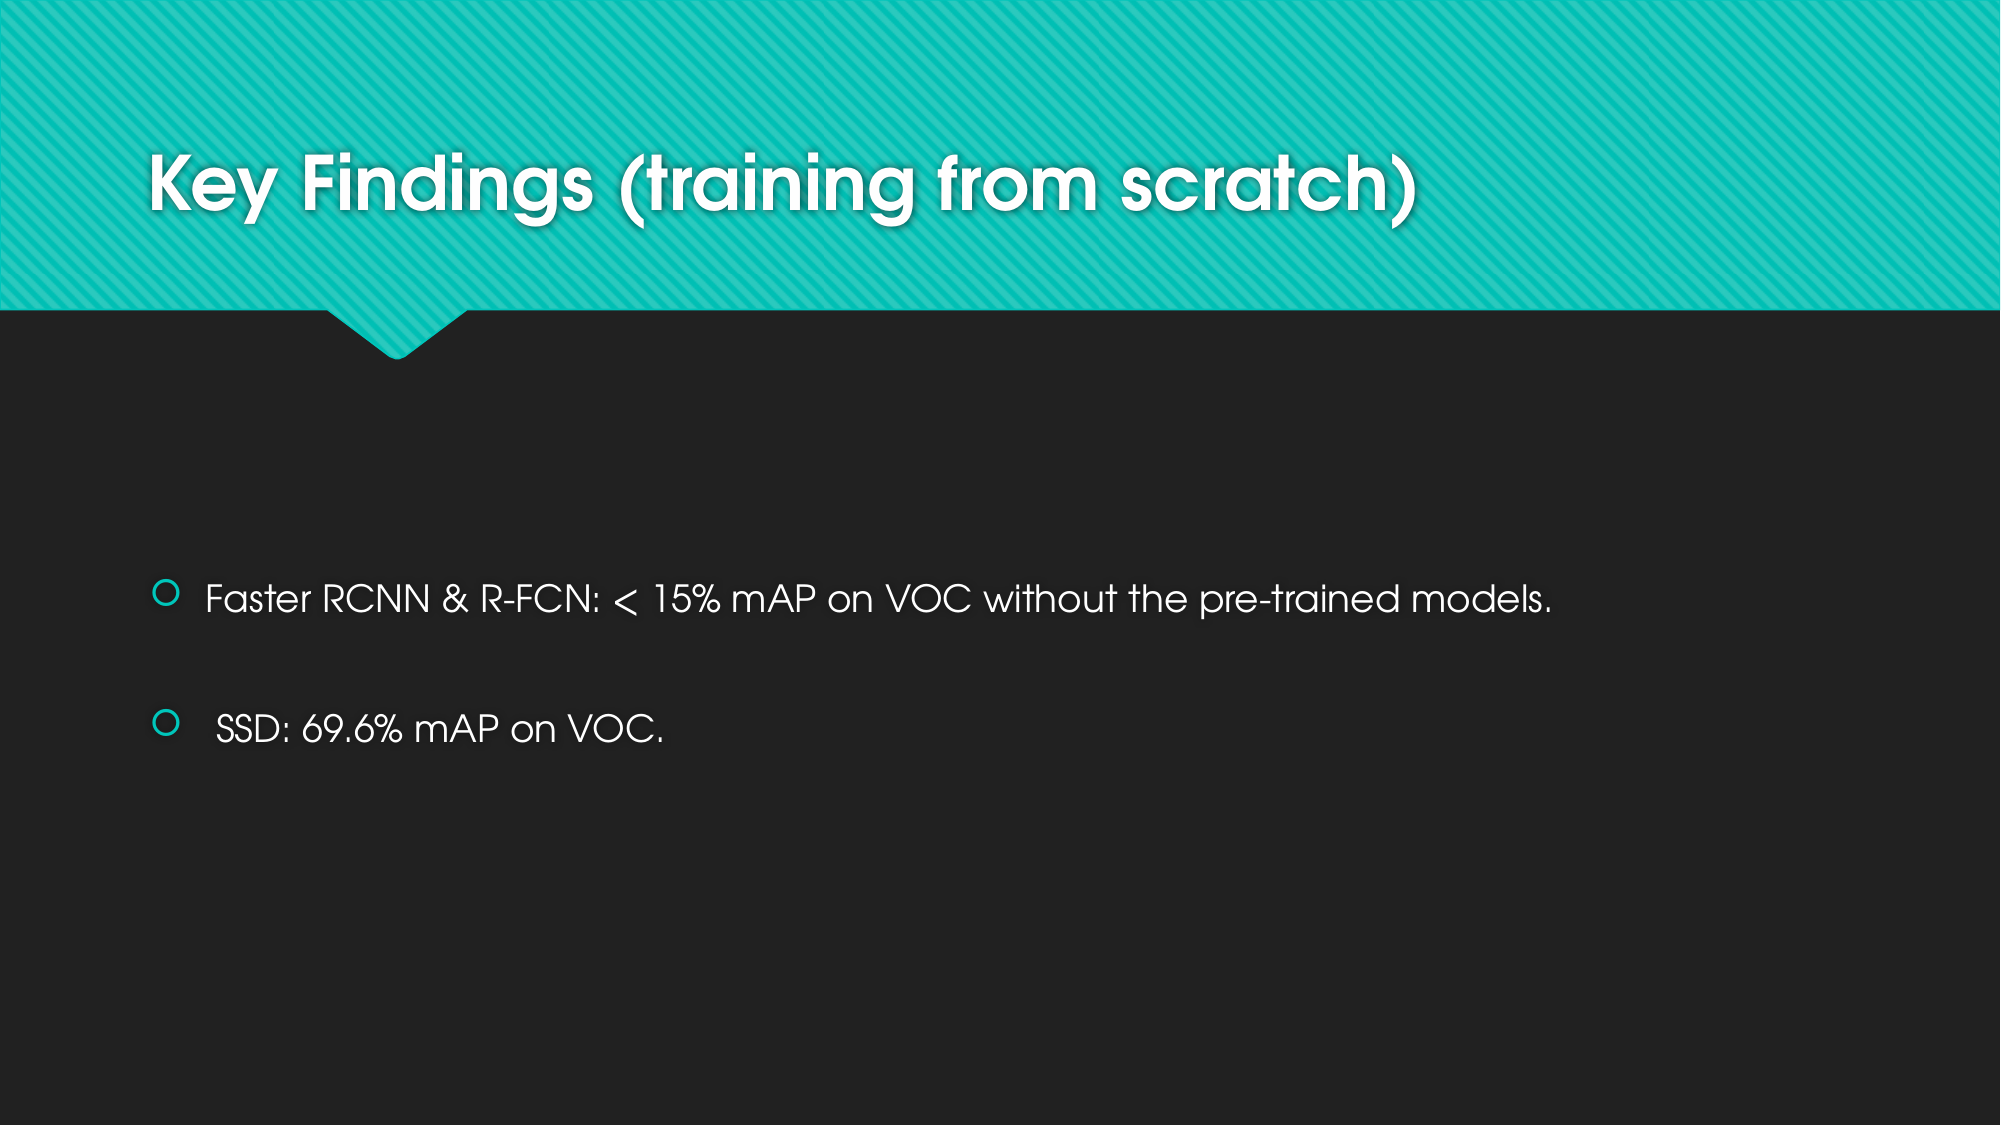

# Key Findings (training from scratch)
Faster RCNN & R-FCN: < 15% mAP on VOC without the pre-trained models.

 SSD: 69.6% mAP on VOC.